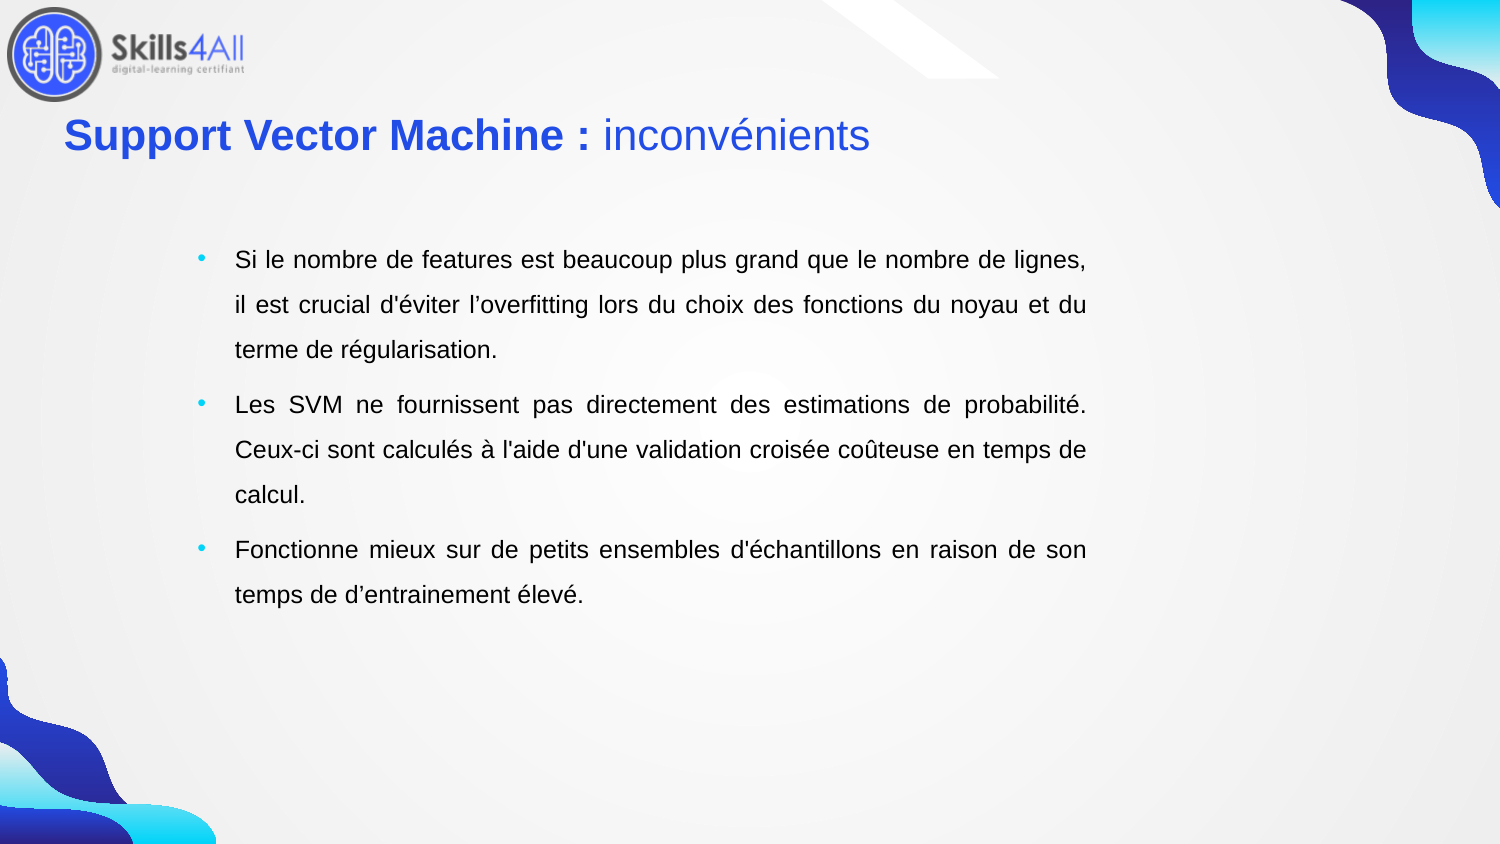

224
# Support Vector Machine : inconvénients
Si le nombre de features est beaucoup plus grand que le nombre de lignes, il est crucial d'éviter l’overfitting lors du choix des fonctions du noyau et du terme de régularisation.
Les SVM ne fournissent pas directement des estimations de probabilité. Ceux-ci sont calculés à l'aide d'une validation croisée coûteuse en temps de calcul.
Fonctionne mieux sur de petits ensembles d'échantillons en raison de son temps de d’entrainement élevé.